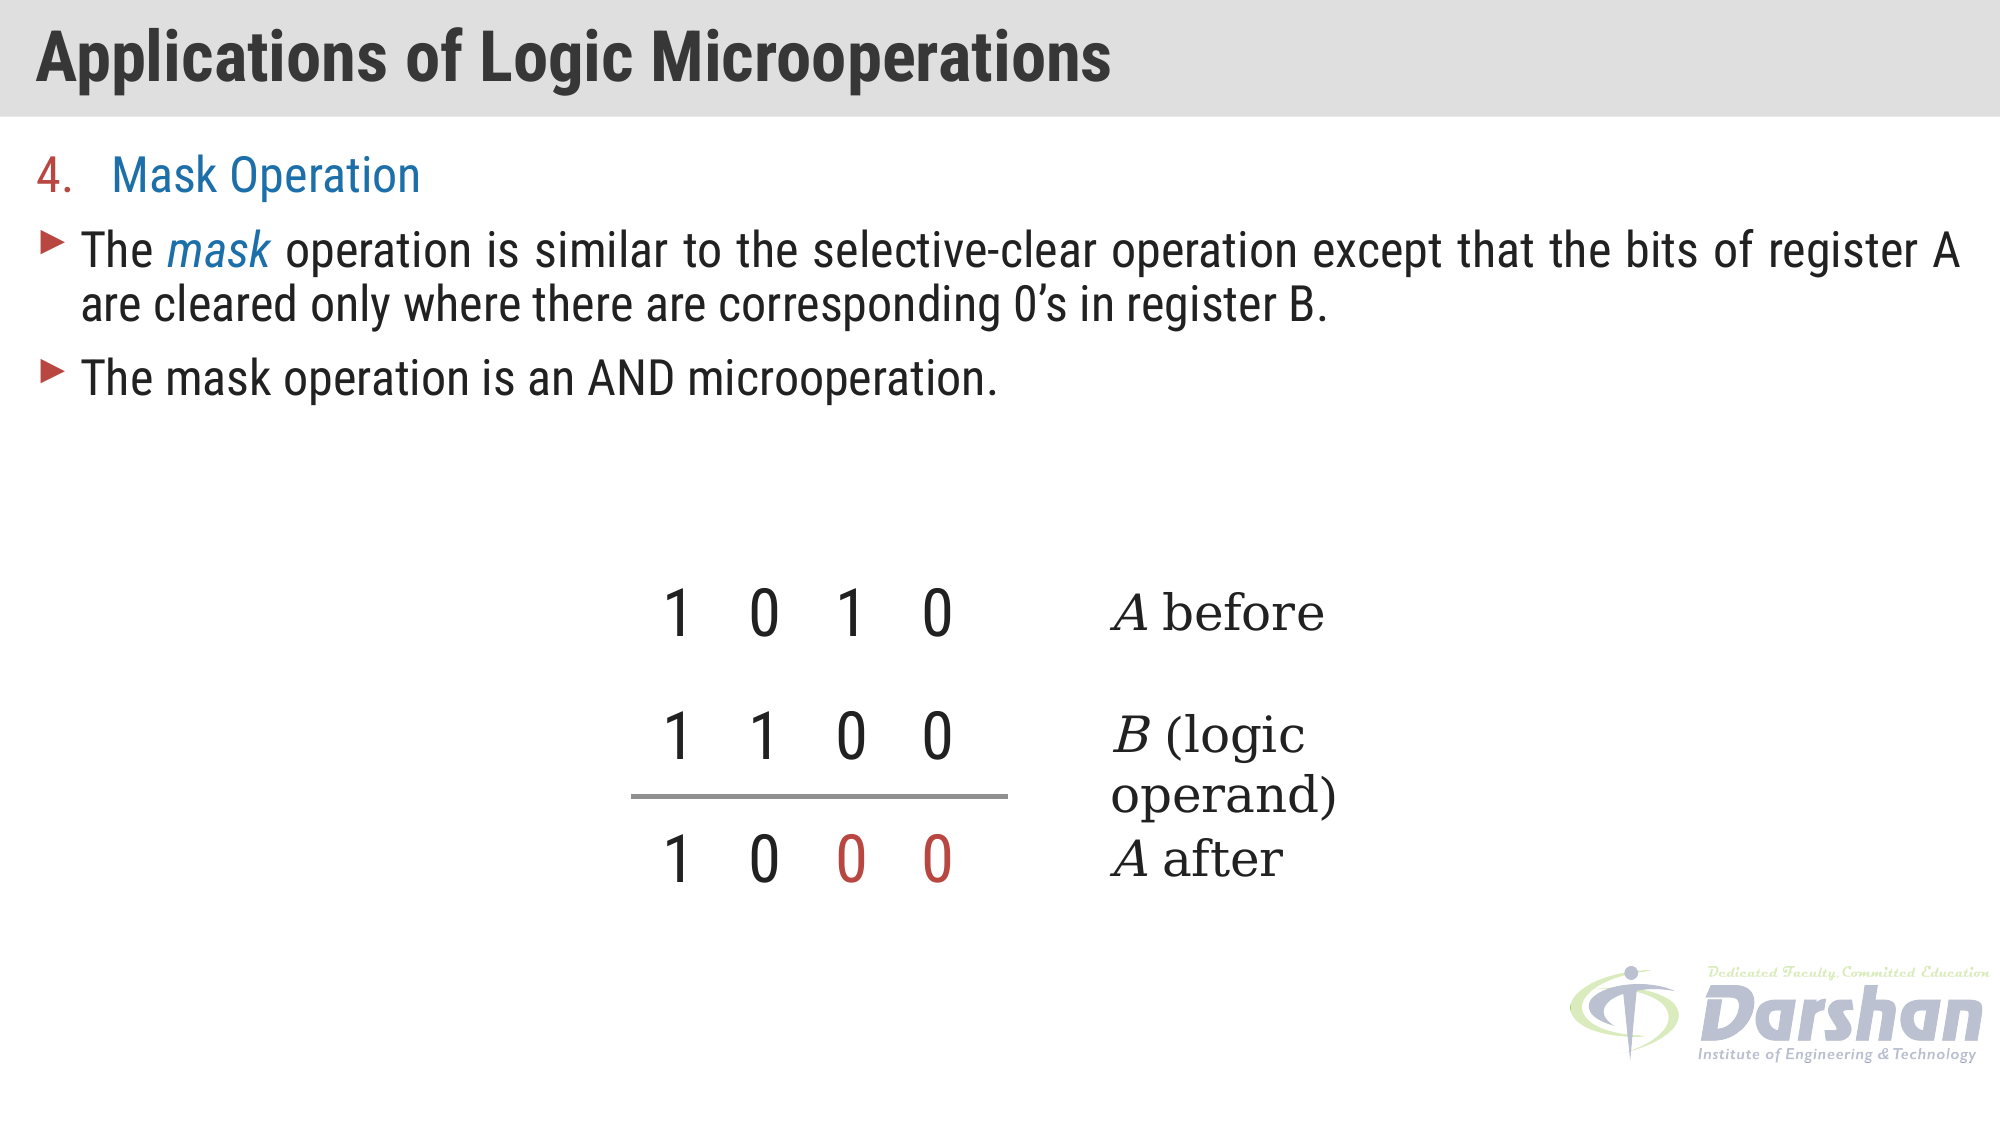

# Applications of Logic Microoperations
Mask Operation
The mask operation is similar to the selective-clear operation except that the bits of register A are cleared only where there are corresponding 0’s in register B.
The mask operation is an AND microoperation.

0
1
0
1
A before
1
0
0
1
B (logic operand)
0
0
0
1
A after